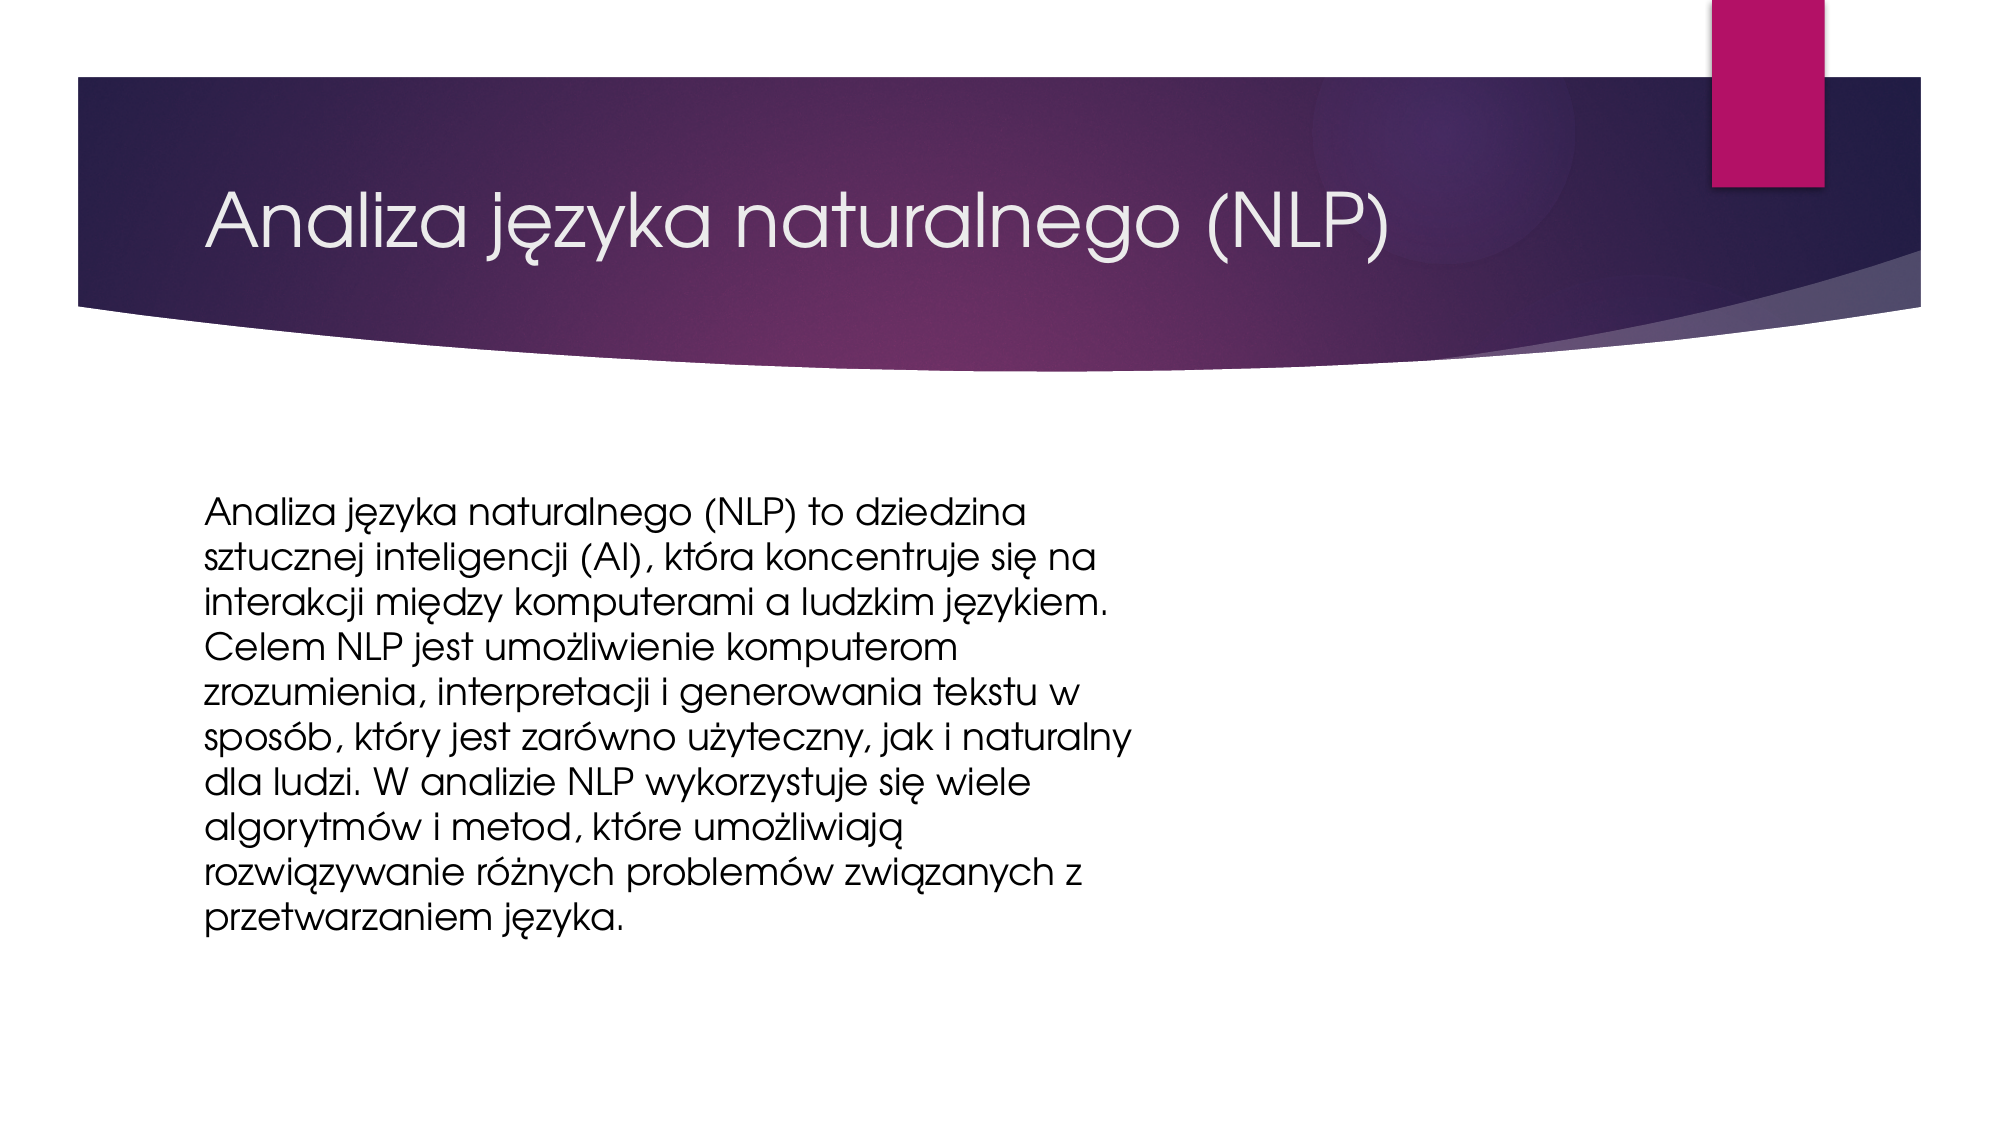

# Analiza języka naturalnego (NLP)
Analiza języka naturalnego (NLP) to dziedzina sztucznej inteligencji (AI), która koncentruje się na interakcji między komputerami a ludzkim językiem. Celem NLP jest umożliwienie komputerom zrozumienia, interpretacji i generowania tekstu w sposób, który jest zarówno użyteczny, jak i naturalny dla ludzi. W analizie NLP wykorzystuje się wiele algorytmów i metod, które umożliwiają rozwiązywanie różnych problemów związanych z przetwarzaniem języka.